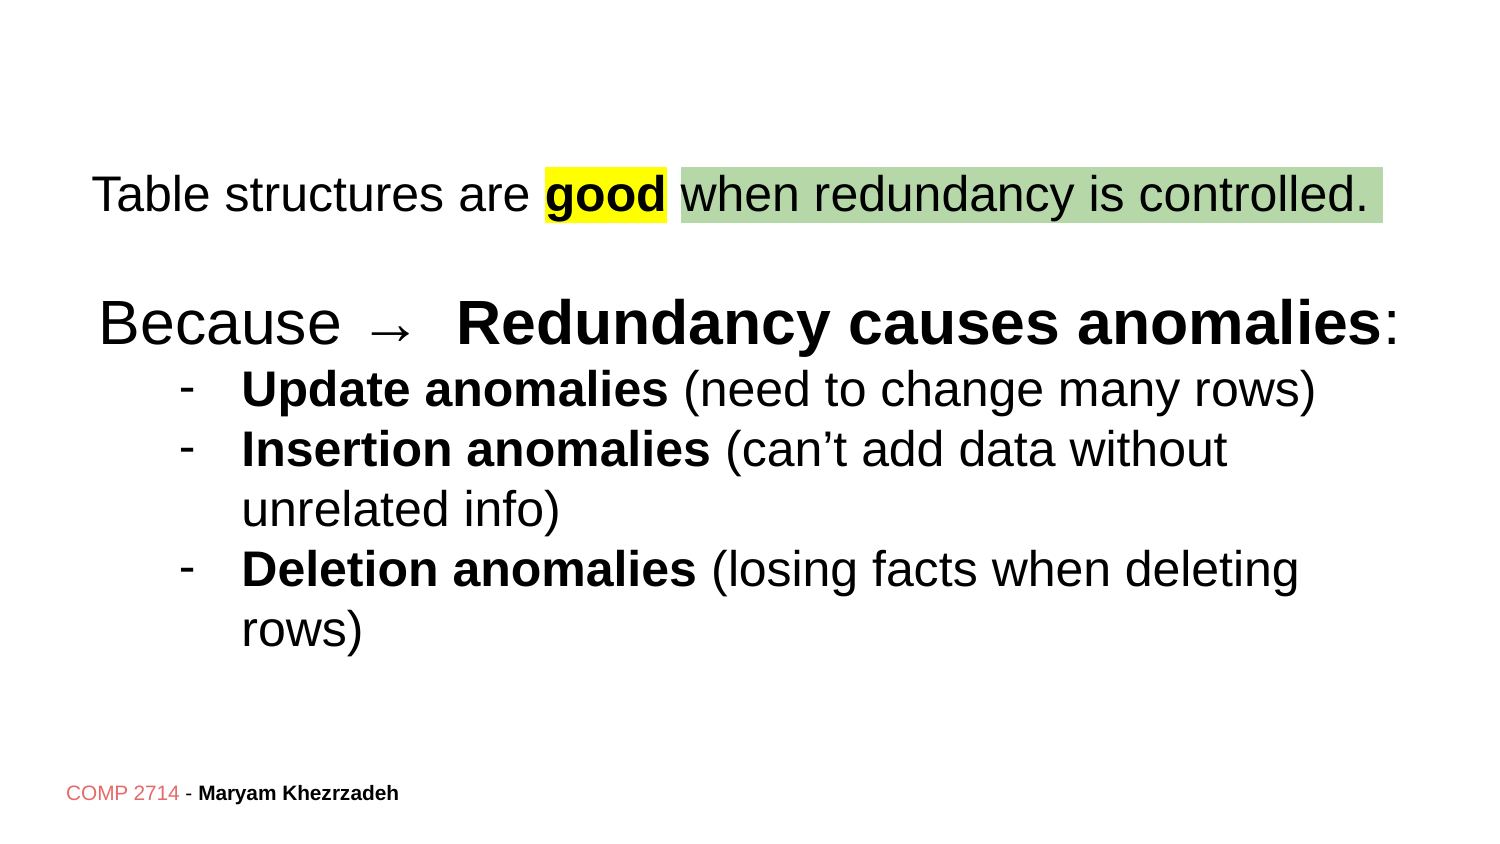

# Table structures are good when redundancy is controlled.

Because →  Redundancy causes anomalies:
Update anomalies (need to change many rows)
Insertion anomalies (can’t add data without unrelated info)
Deletion anomalies (losing facts when deleting rows)